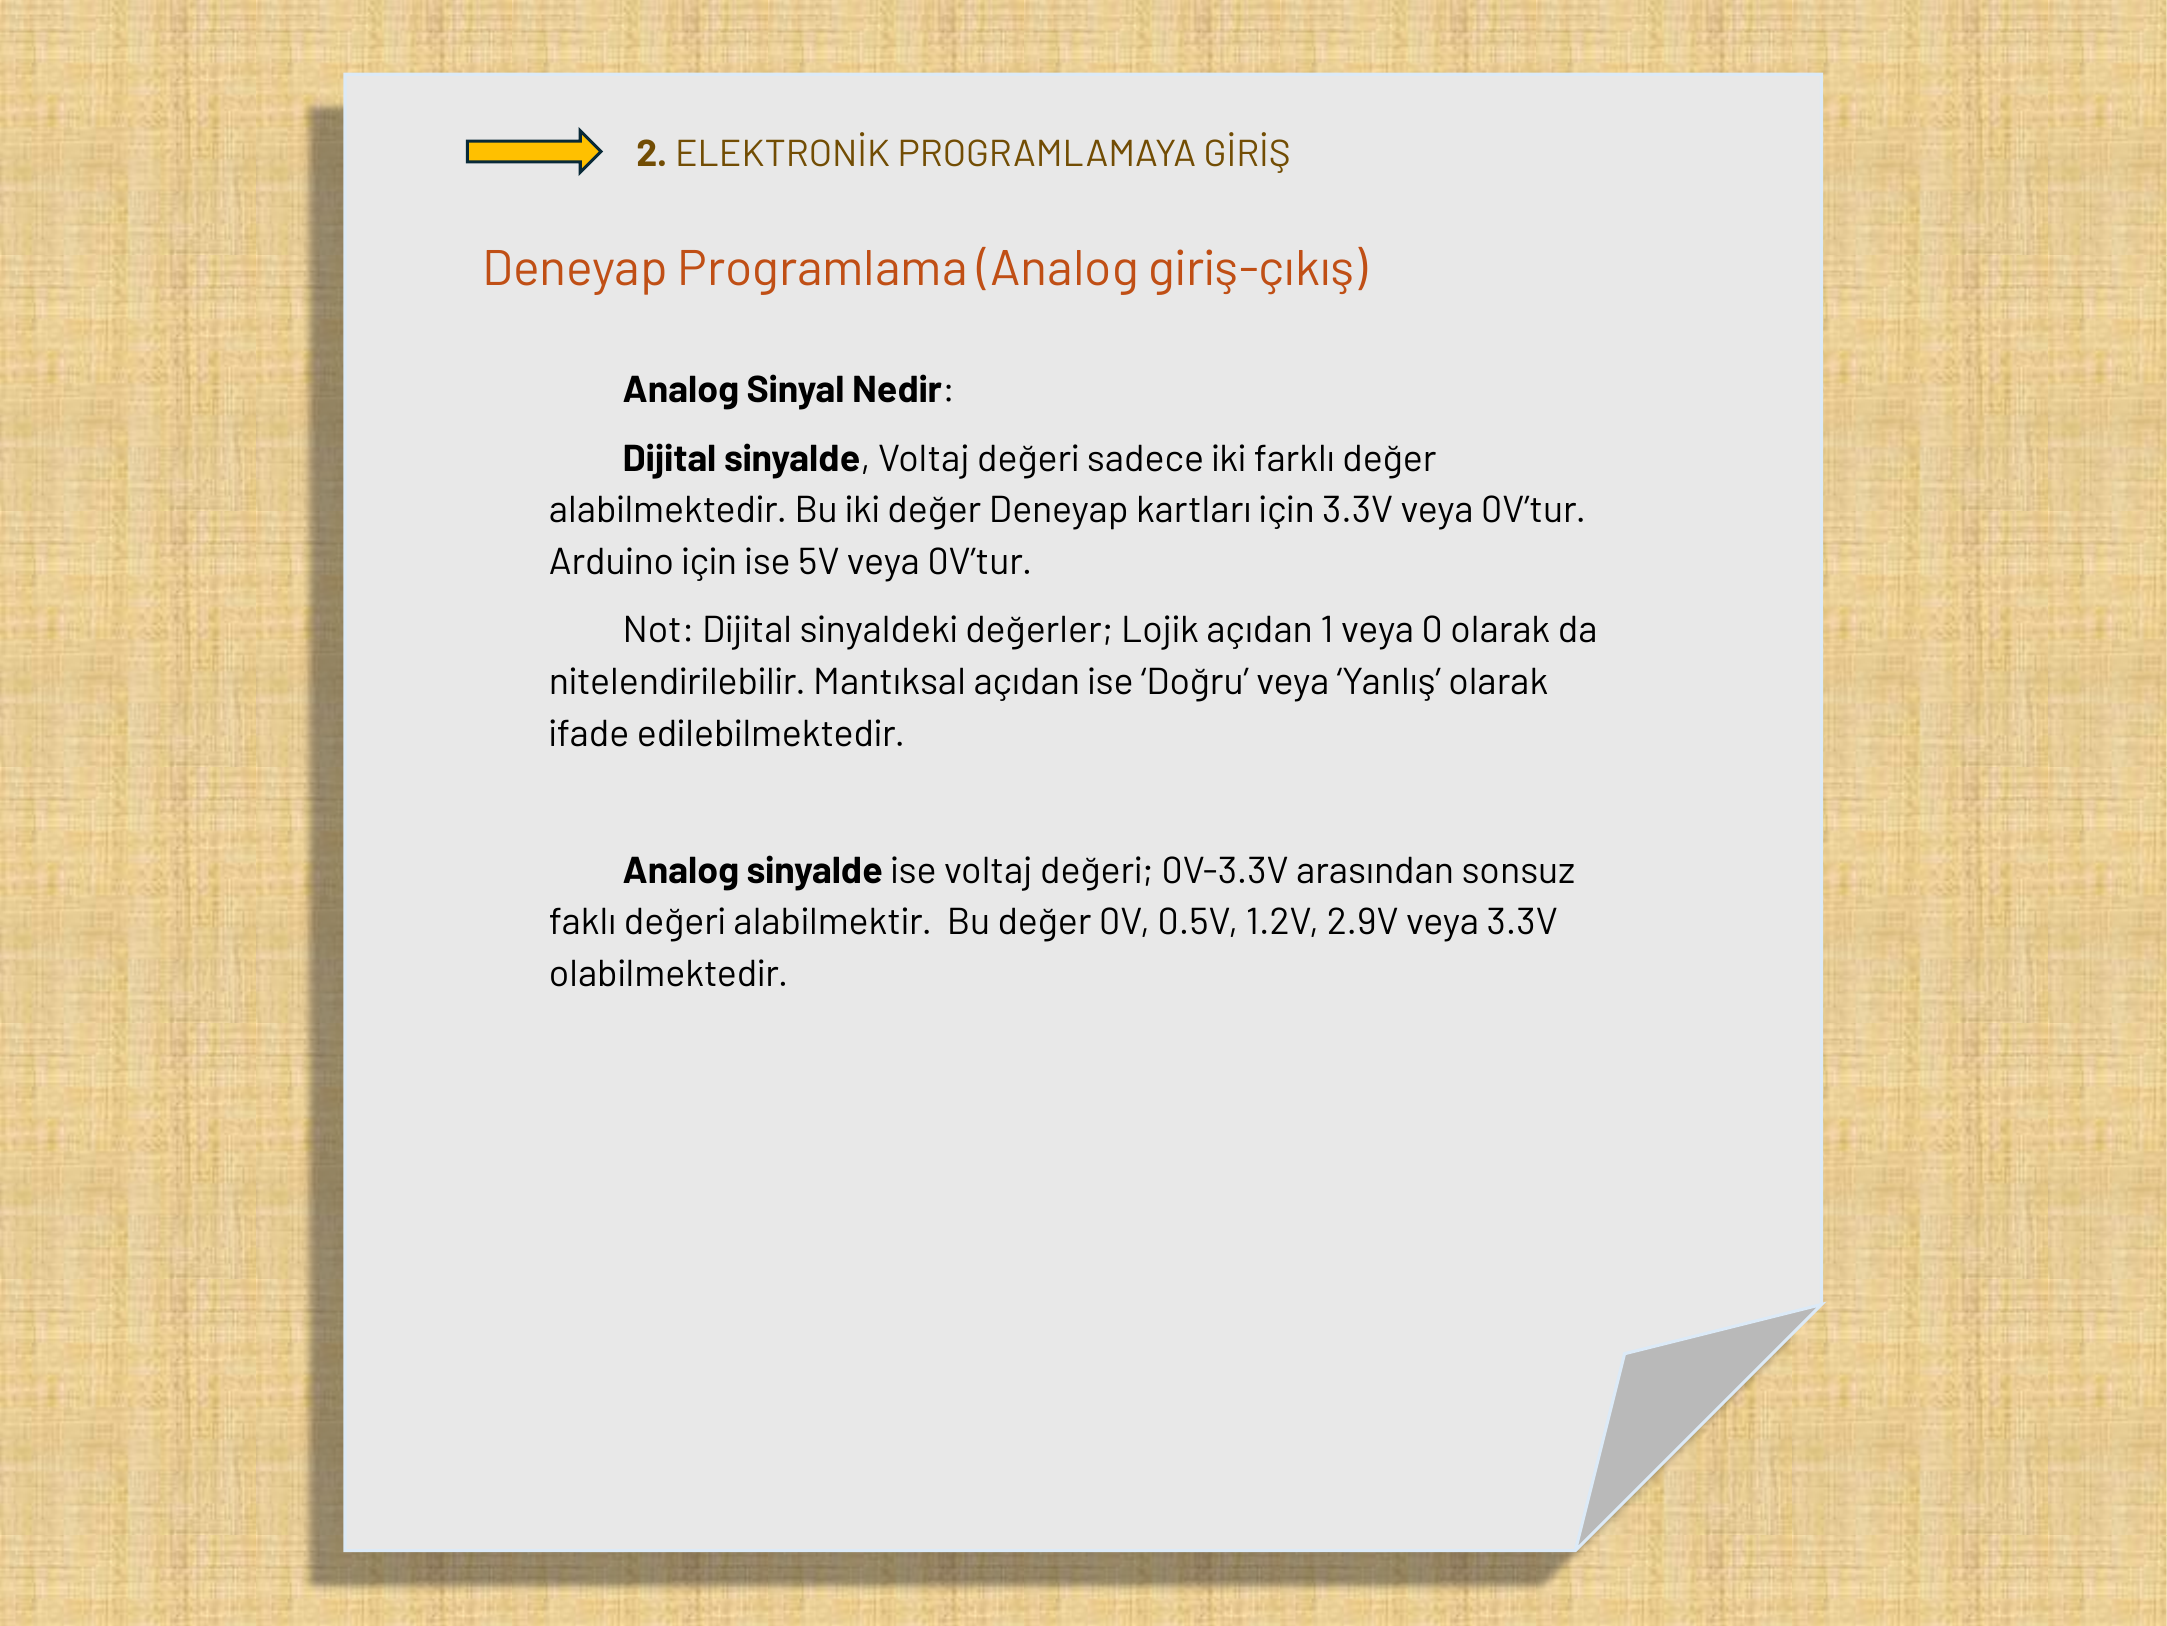

2. ELEKTRONİK PROGRAMLAMAYA GİRİŞ

Deneyap Programlama (Analog giriş-çıkış)
Analog Sinyal Nedir:
Dijital sinyalde, Voltaj değeri sadece iki farklı değer alabilmektedir. Bu iki değer Deneyap kartları için 3.3V veya 0V’tur. Arduino için ise 5V veya 0V’tur.
Not: Dijital sinyaldeki değerler; Lojik açıdan 1 veya 0 olarak da nitelendirilebilir. Mantıksal açıdan ise ‘Doğru’ veya ‘Yanlış’ olarak ifade edilebilmektedir.

Analog sinyalde ise voltaj değeri; 0V-3.3V arasından sonsuz faklı değeri alabilmektir.  Bu değer 0V, 0.5V, 1.2V, 2.9V veya 3.3V olabilmektedir.